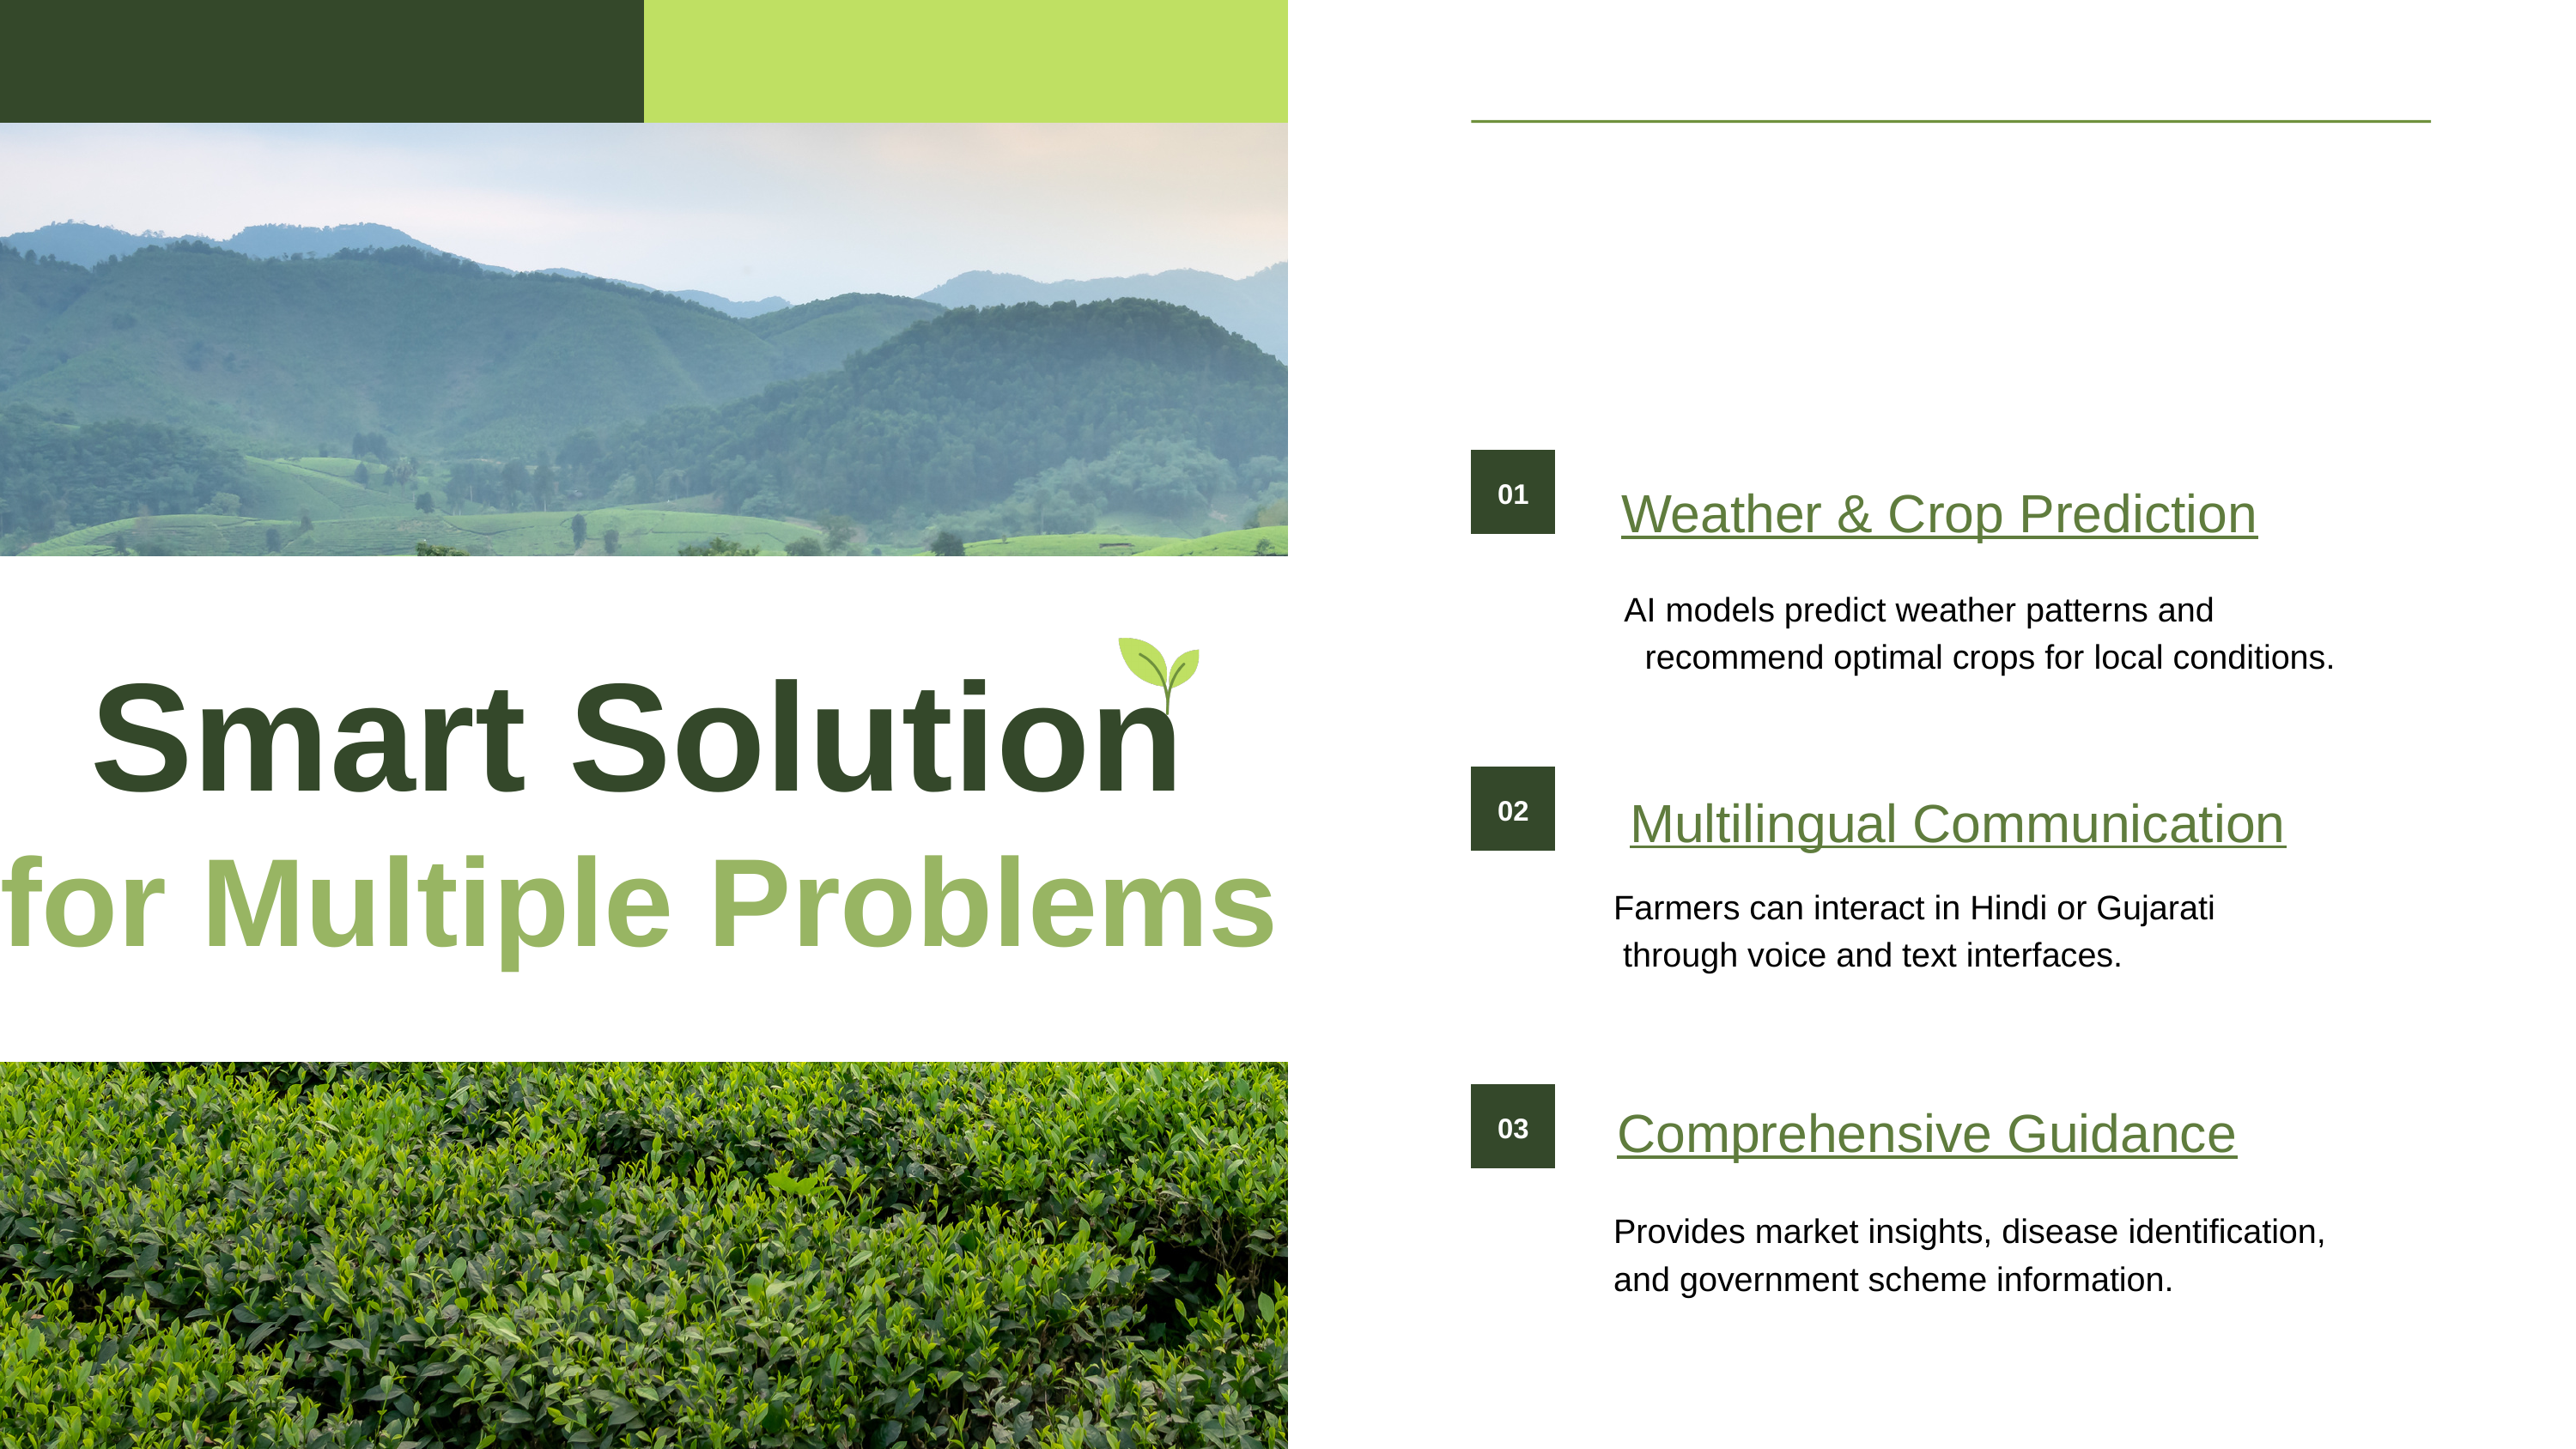

Weather & Crop Prediction
01

AI models predict weather patterns and
              recommend optimal crops for local conditions.

Smart Solution

Multilingual Communication
02
for Multiple Problems

Farmers can interact in Hindi or Gujarati
 through voice and text interfaces.

Comprehensive Guidance
03
Provides market insights, disease identification,
and government scheme information.